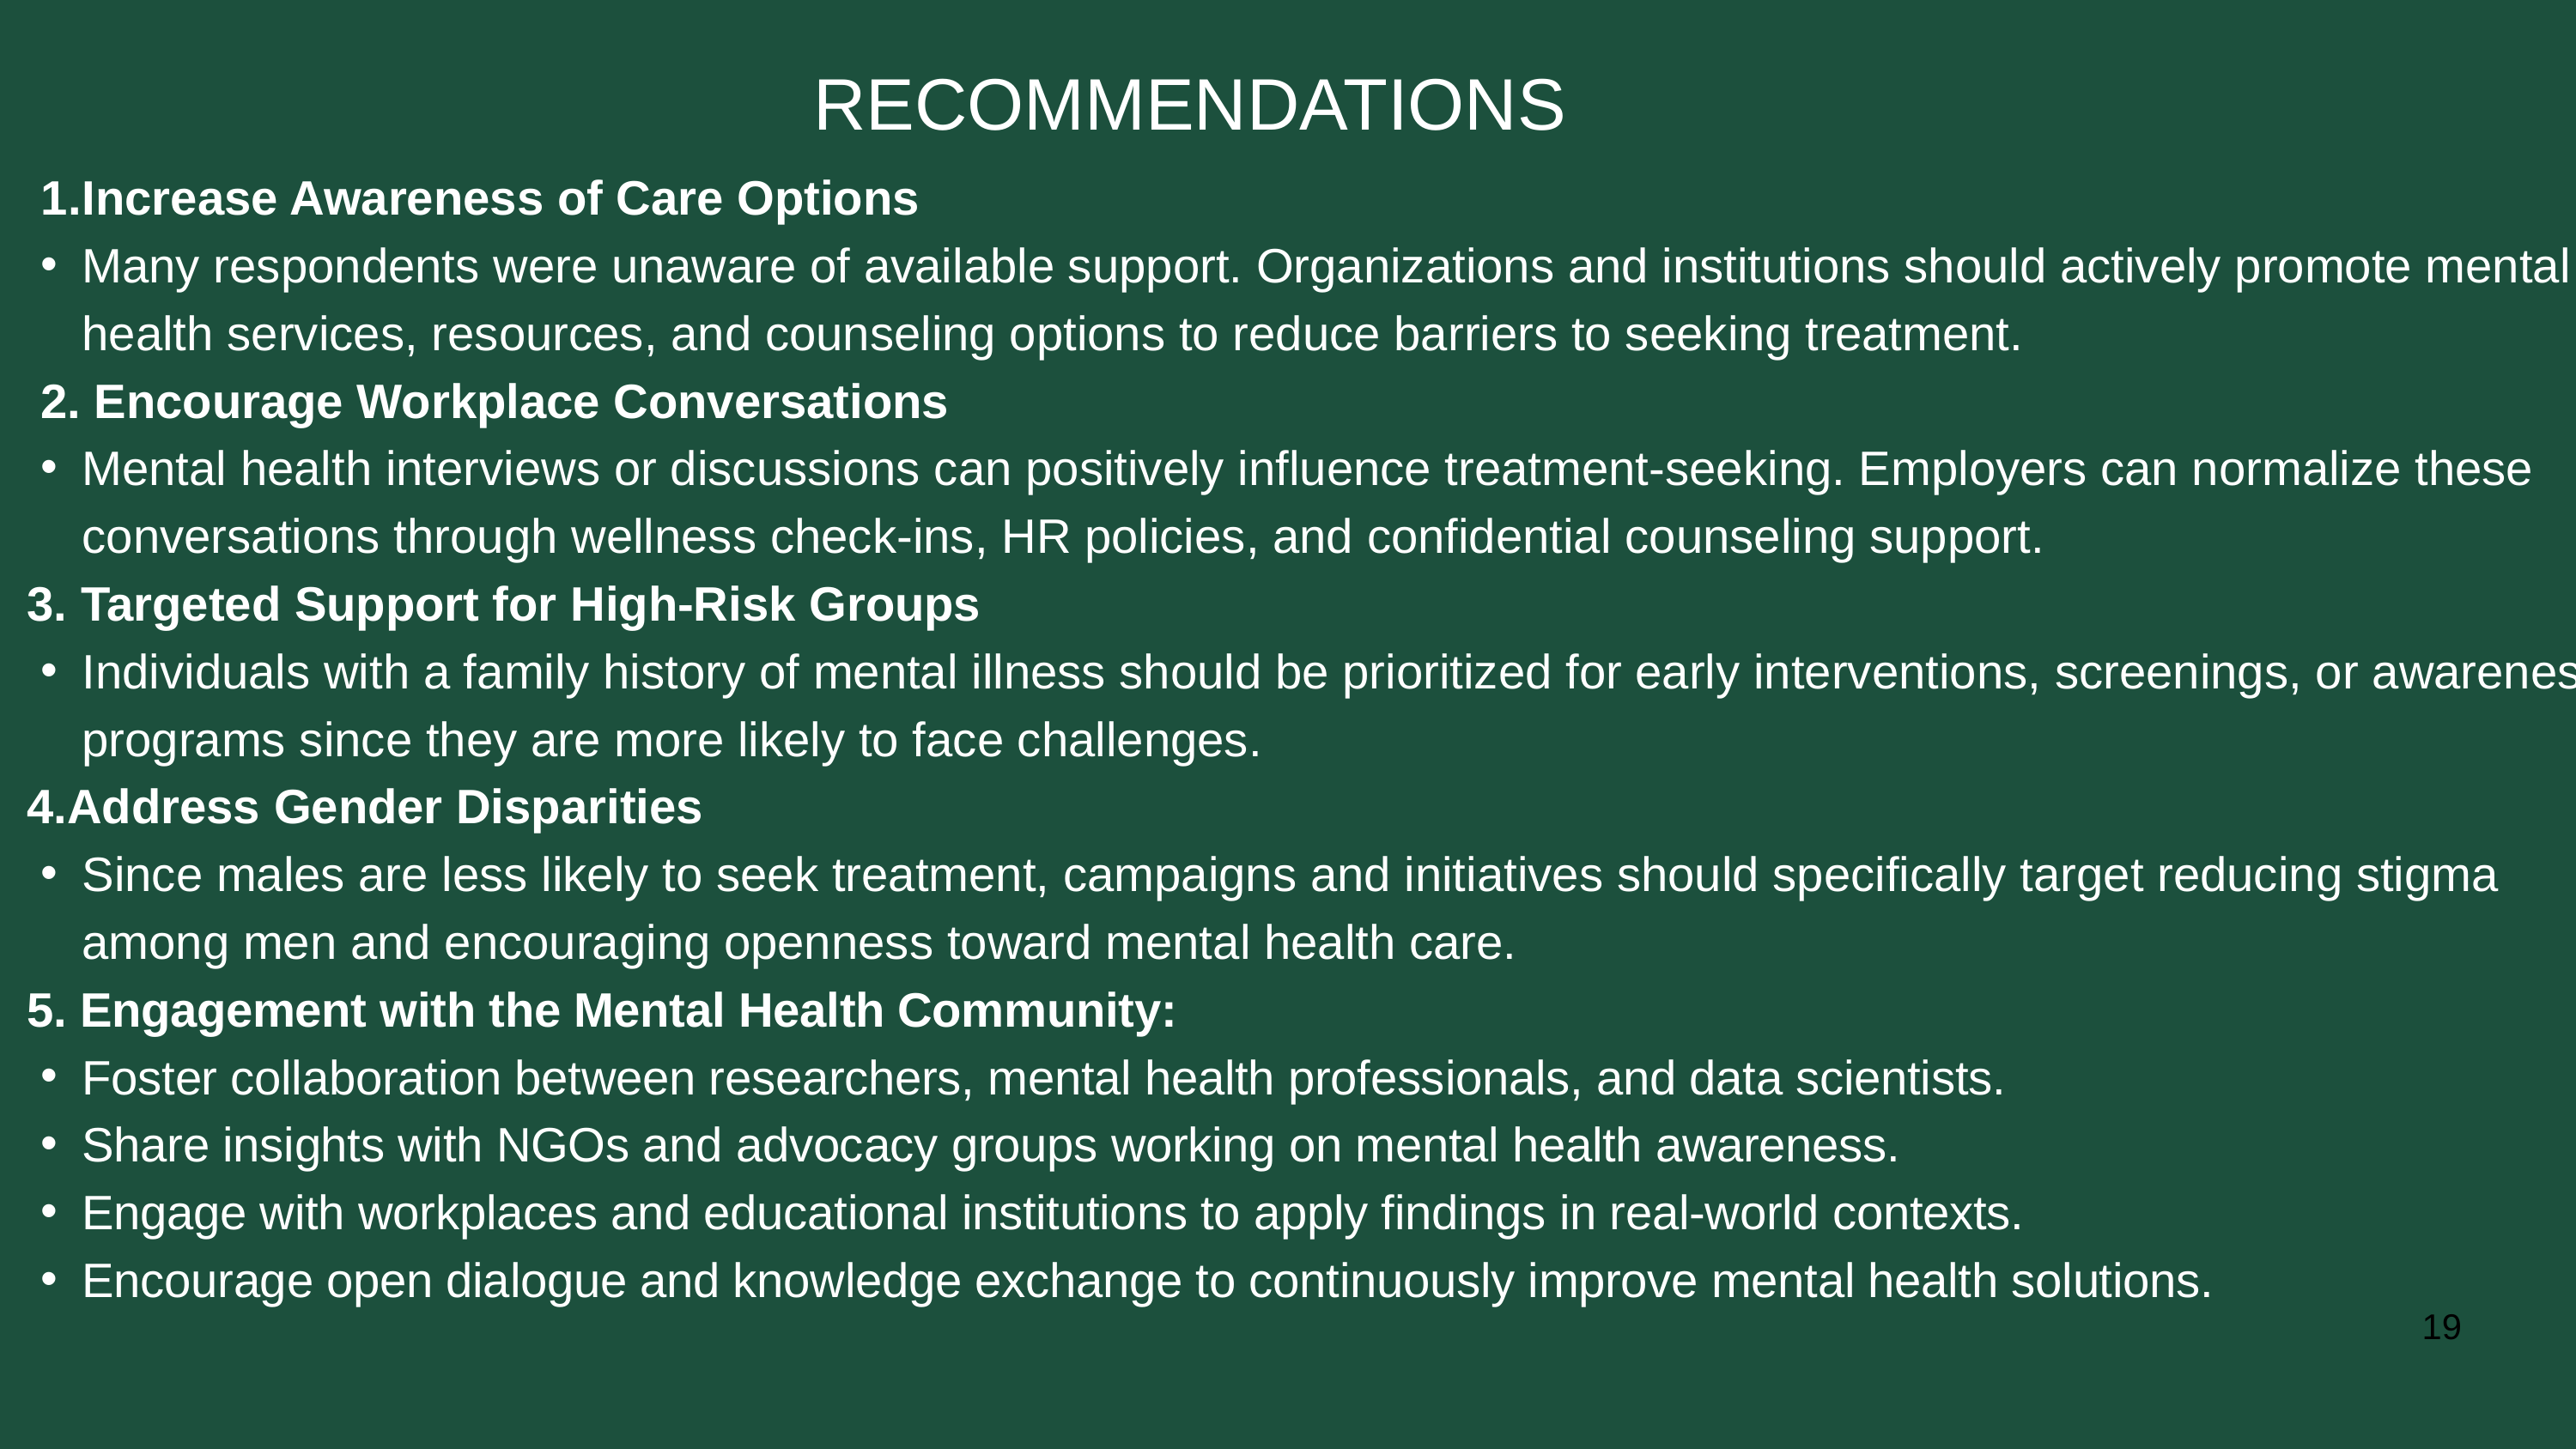

RECOMMENDATIONS
Increase Awareness of Care Options
Many respondents were unaware of available support. Organizations and institutions should actively promote mental health services, resources, and counseling options to reduce barriers to seeking treatment.
   2. Encourage Workplace Conversations
Mental health interviews or discussions can positively influence treatment-seeking. Employers can normalize these conversations through wellness check-ins, HR policies, and confidential counseling support.
  3. Targeted Support for High-Risk Groups
Individuals with a family history of mental illness should be prioritized for early interventions, screenings, or awareness programs since they are more likely to face challenges.
  4.Address Gender Disparities
Since males are less likely to seek treatment, campaigns and initiatives should specifically target reducing stigma among men and encouraging openness toward mental health care.
  5. Engagement with the Mental Health Community:
Foster collaboration between researchers, mental health professionals, and data scientists.
Share insights with NGOs and advocacy groups working on mental health awareness.
Engage with workplaces and educational institutions to apply findings in real-world contexts.
Encourage open dialogue and knowledge exchange to continuously improve mental health solutions.

19